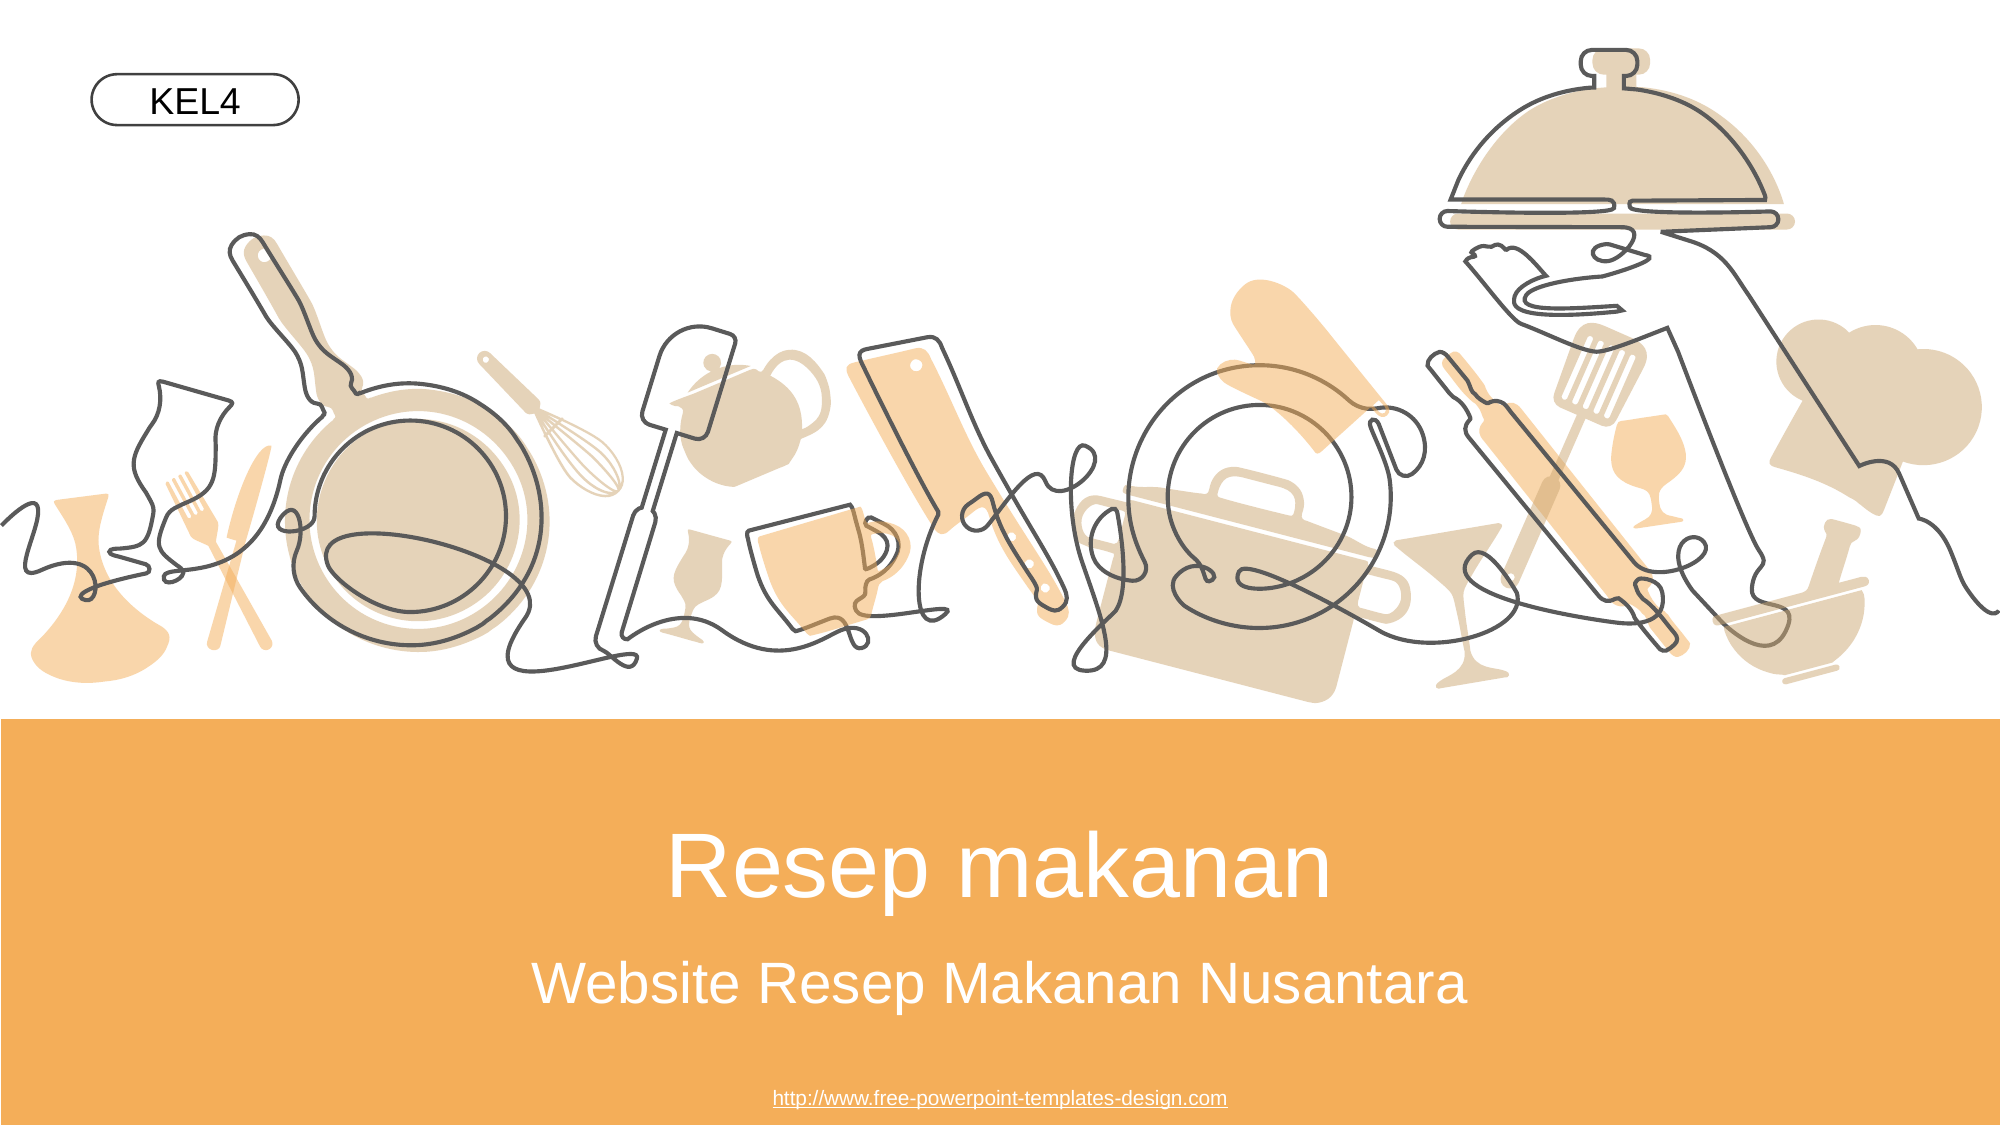

KEL4

Resep makanan
Website Resep Makanan Nusantara
http://www.free-powerpoint-templates-design.com